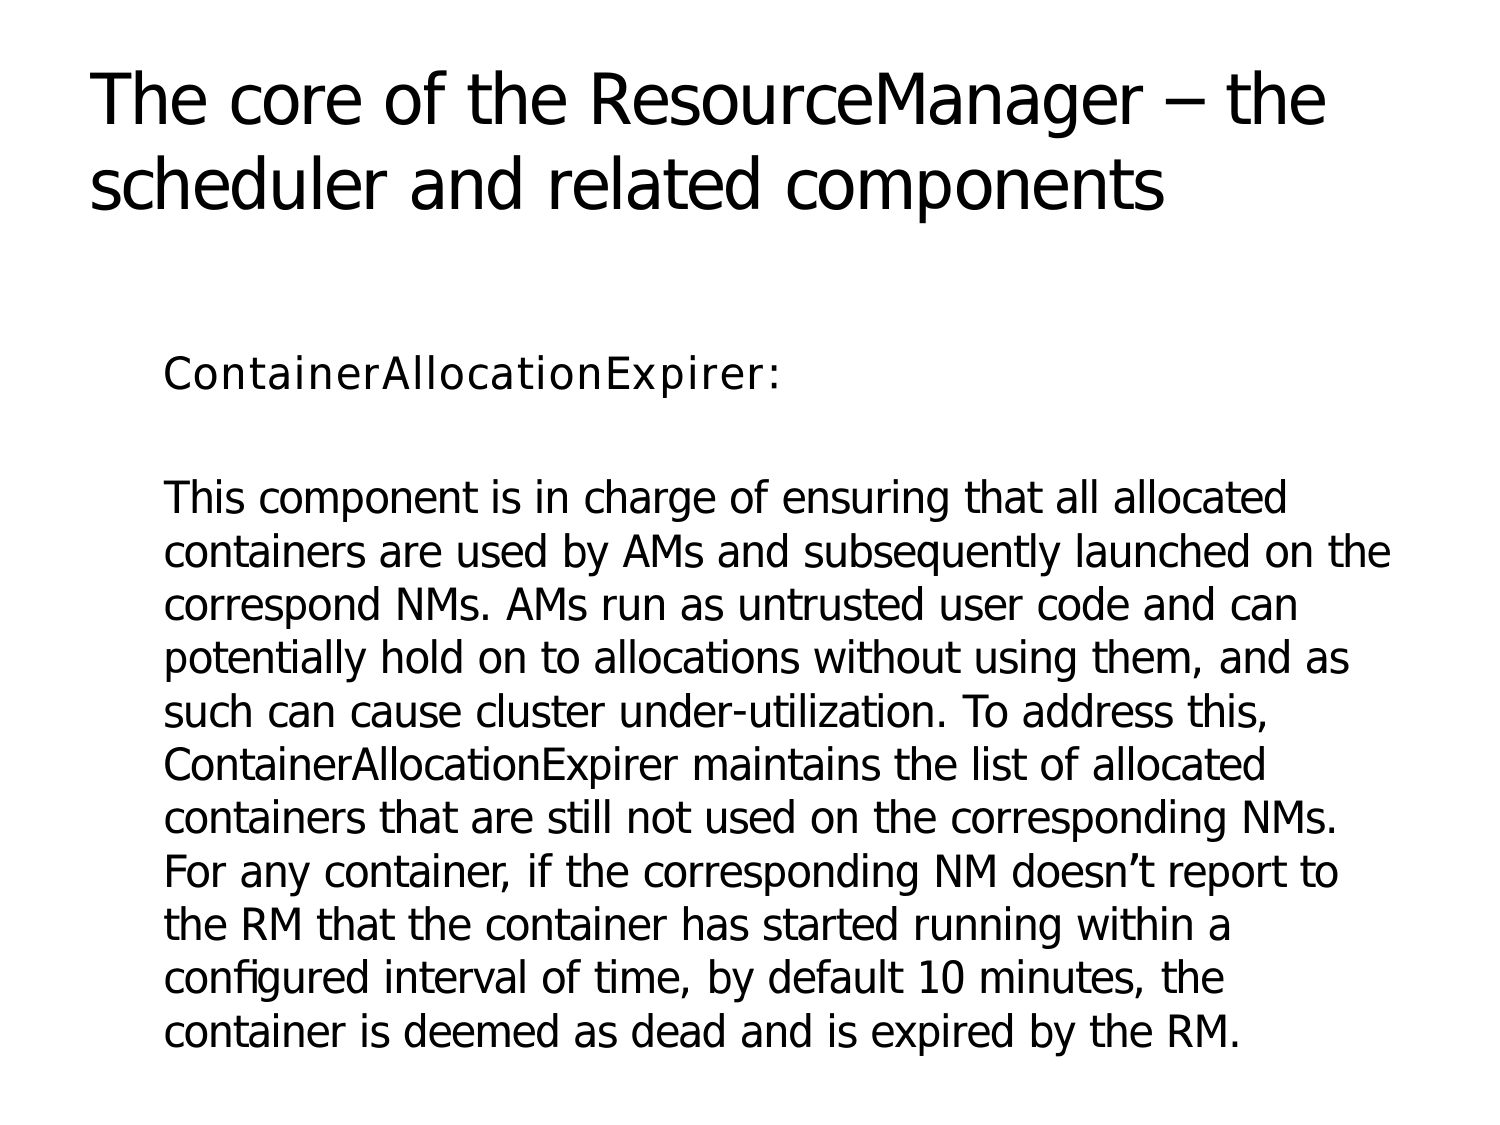

# The core of the ResourceManager – the scheduler and related components
ContainerAllocationExpirer:

This component is in charge of ensuring that all allocated containers are used by AMs and subsequently launched on the correspond NMs. AMs run as untrusted user code and can potentially hold on to allocations without using them, and as such can cause cluster under-utilization. To address this, ContainerAllocationExpirer maintains the list of allocated containers that are still not used on the corresponding NMs. For any container, if the corresponding NM doesn’t report to the RM that the container has started running within a configured interval of time, by default 10 minutes, the container is deemed as dead and is expired by the RM.